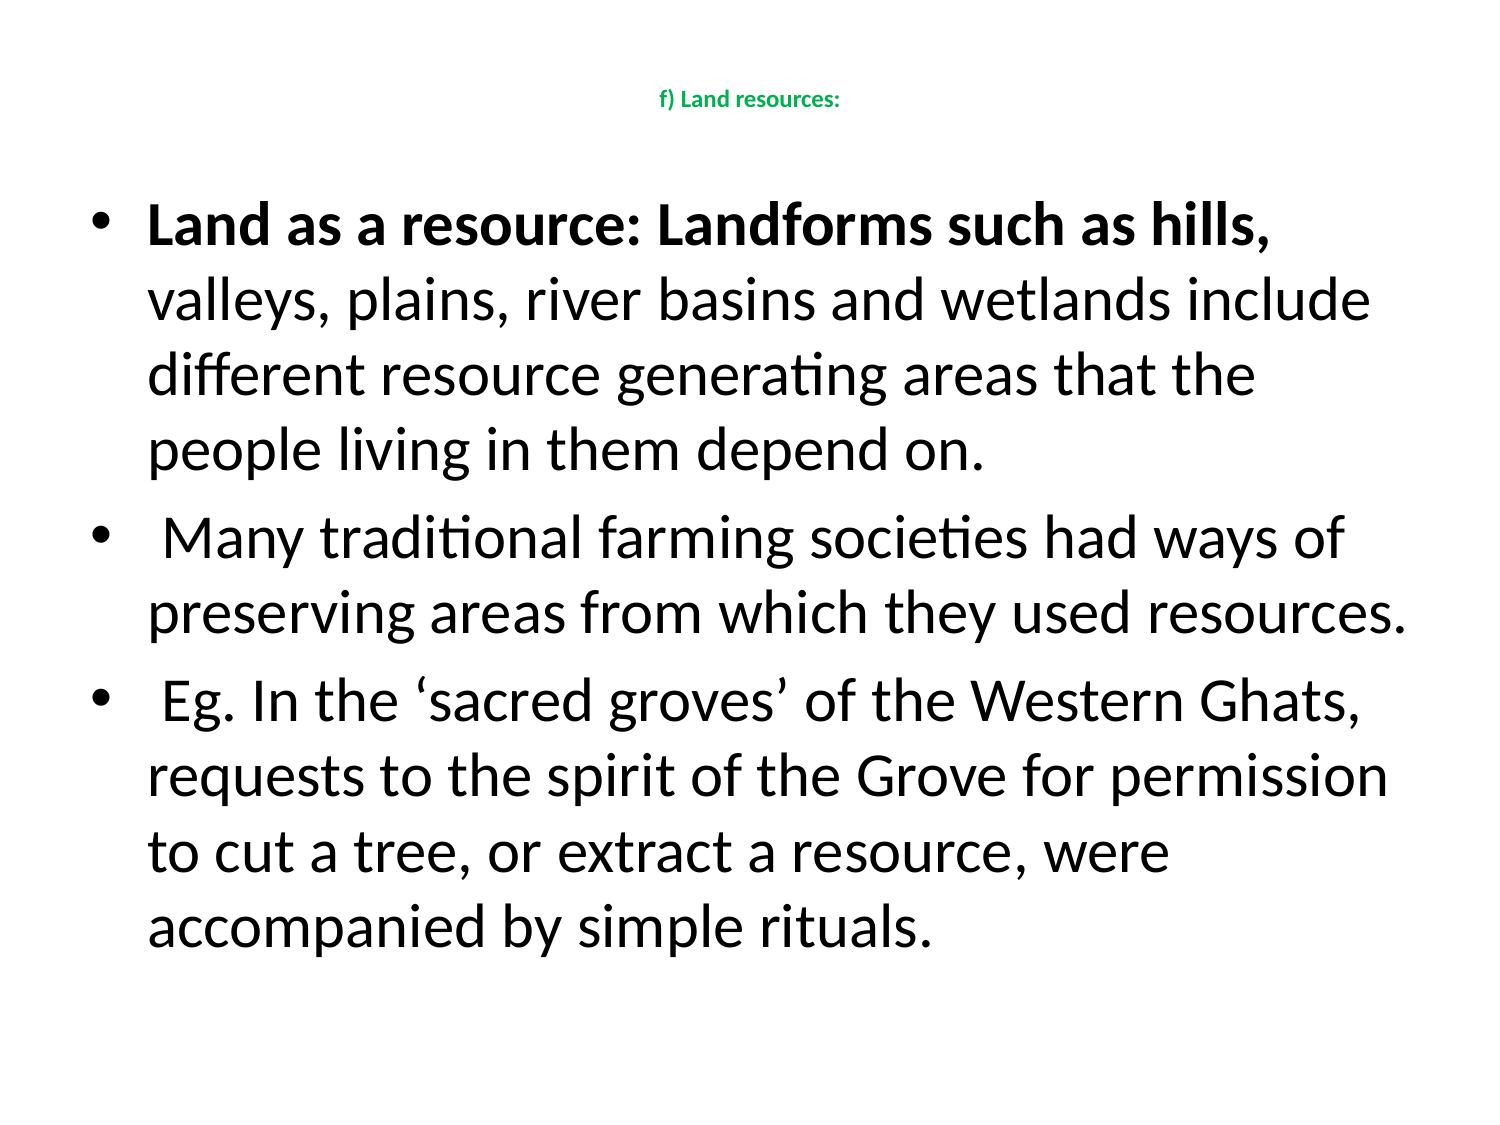

# f) Land resources:
Land as a resource: Landforms such as hills, valleys, plains, river basins and wetlands include different resource generating areas that the people living in them depend on.
 Many traditional farming societies had ways of preserving areas from which they used resources.
 Eg. In the ‘sacred groves’ of the Western Ghats, requests to the spirit of the Grove for permission to cut a tree, or extract a resource, were accompanied by simple rituals.